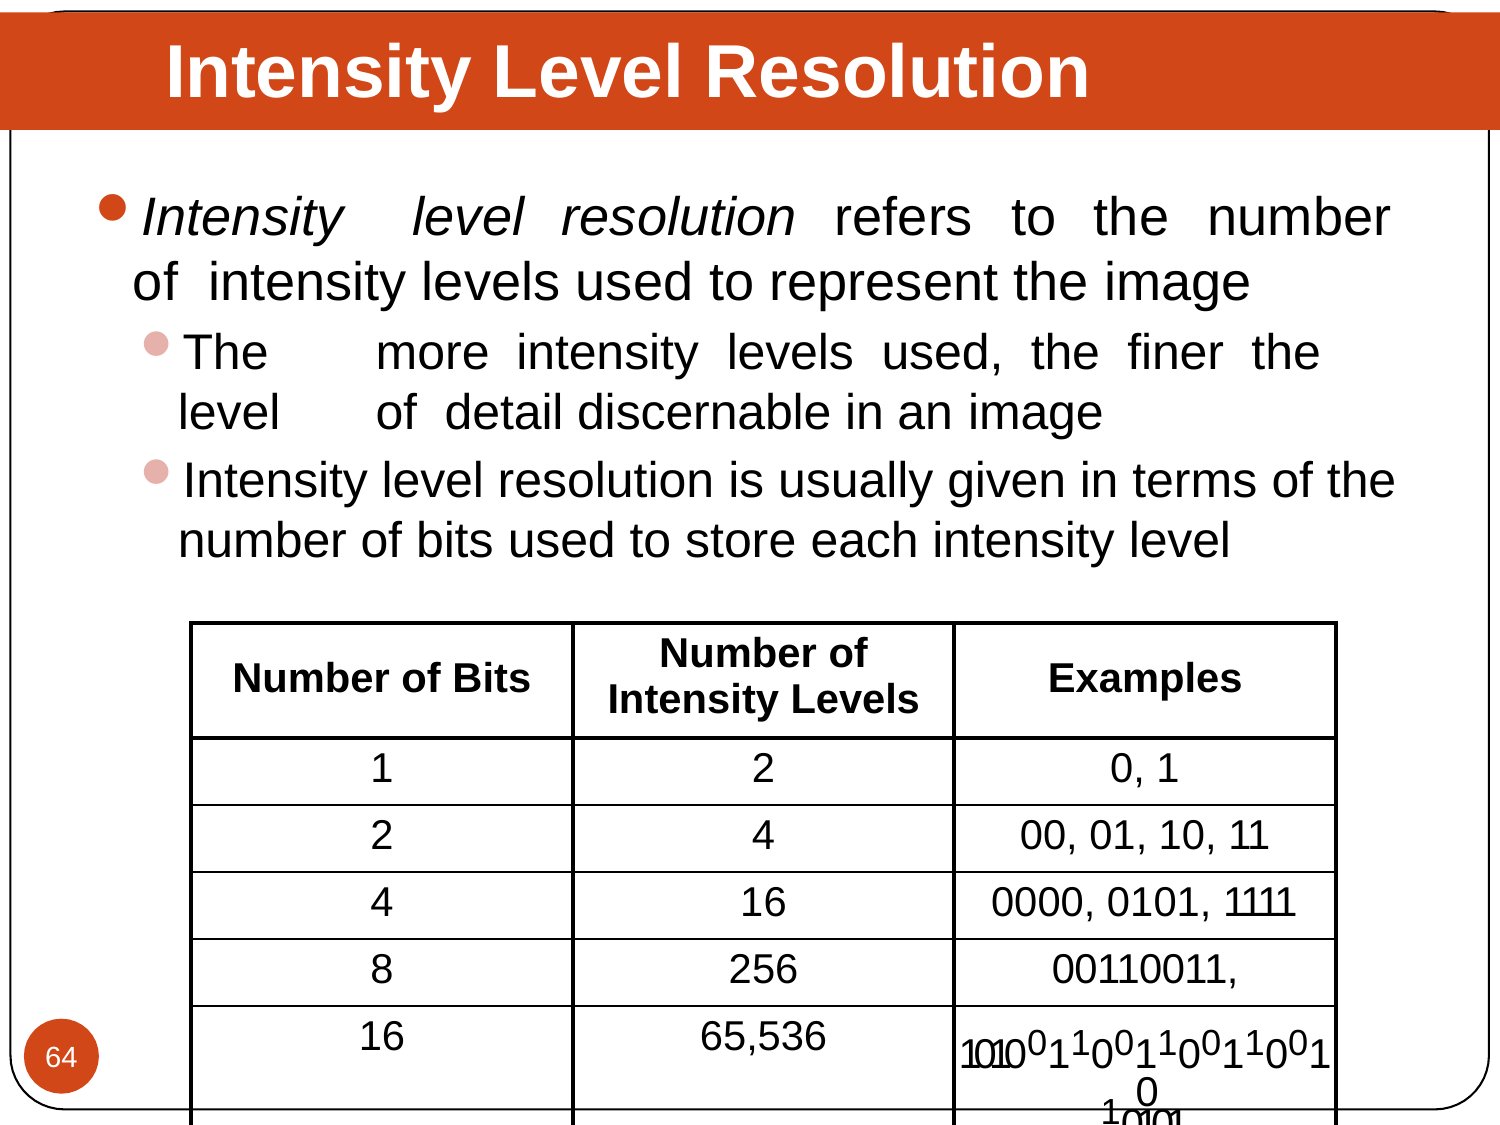

# Intensity Level Resolution
Intensity	level	resolution	refers	to	the	number	of  intensity levels used to represent the image
The	more	intensity	levels	used,	the	finer	the	level	of  detail discernable in an image
Intensity level resolution is usually given in terms of the  number of bits used to store each intensity level
| Number of Bits | Number of Intensity Levels | Examples |
| --- | --- | --- |
| 1 | 2 | 0, 1 |
| 2 | 4 | 00, 01, 10, 11 |
| 4 | 16 | 0000, 0101, 1111 |
| 8 | 256 | 00110011, |
| 16 | 65,536 | 10100110011001100110101 |

64
0